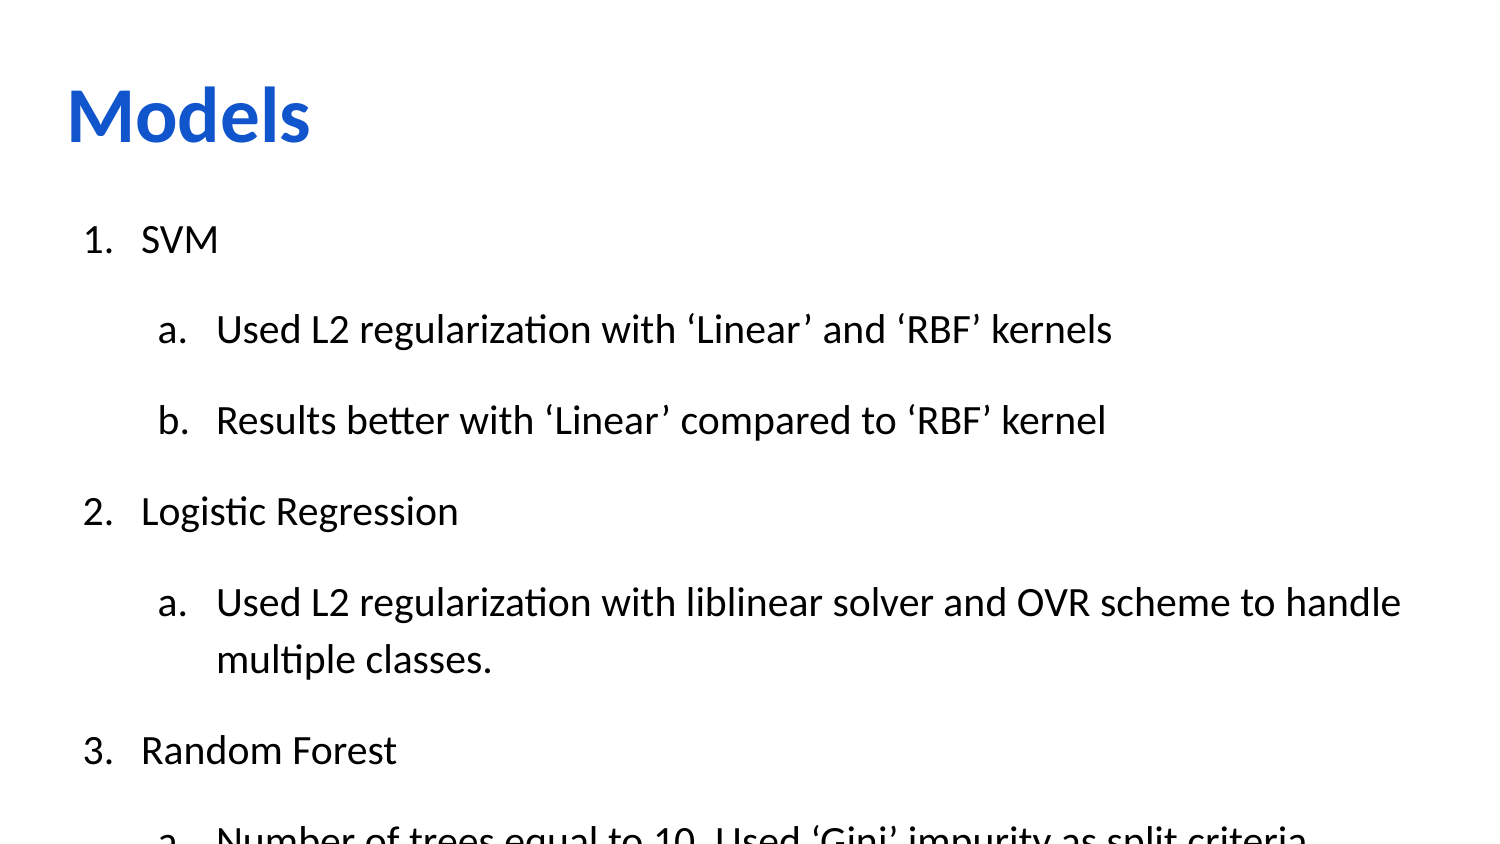

# Models

SVM
Used L2 regularization with ‘Linear’ and ‘RBF’ kernels
Results better with ‘Linear’ compared to ‘RBF’ kernel
Logistic Regression
Used L2 regularization with liblinear solver and OVR scheme to handle multiple classes.
Random Forest
Number of trees equal to 10, Used ‘Gini’ impurity as split criteria
All results are produced using K-Fold cross validation with K=5